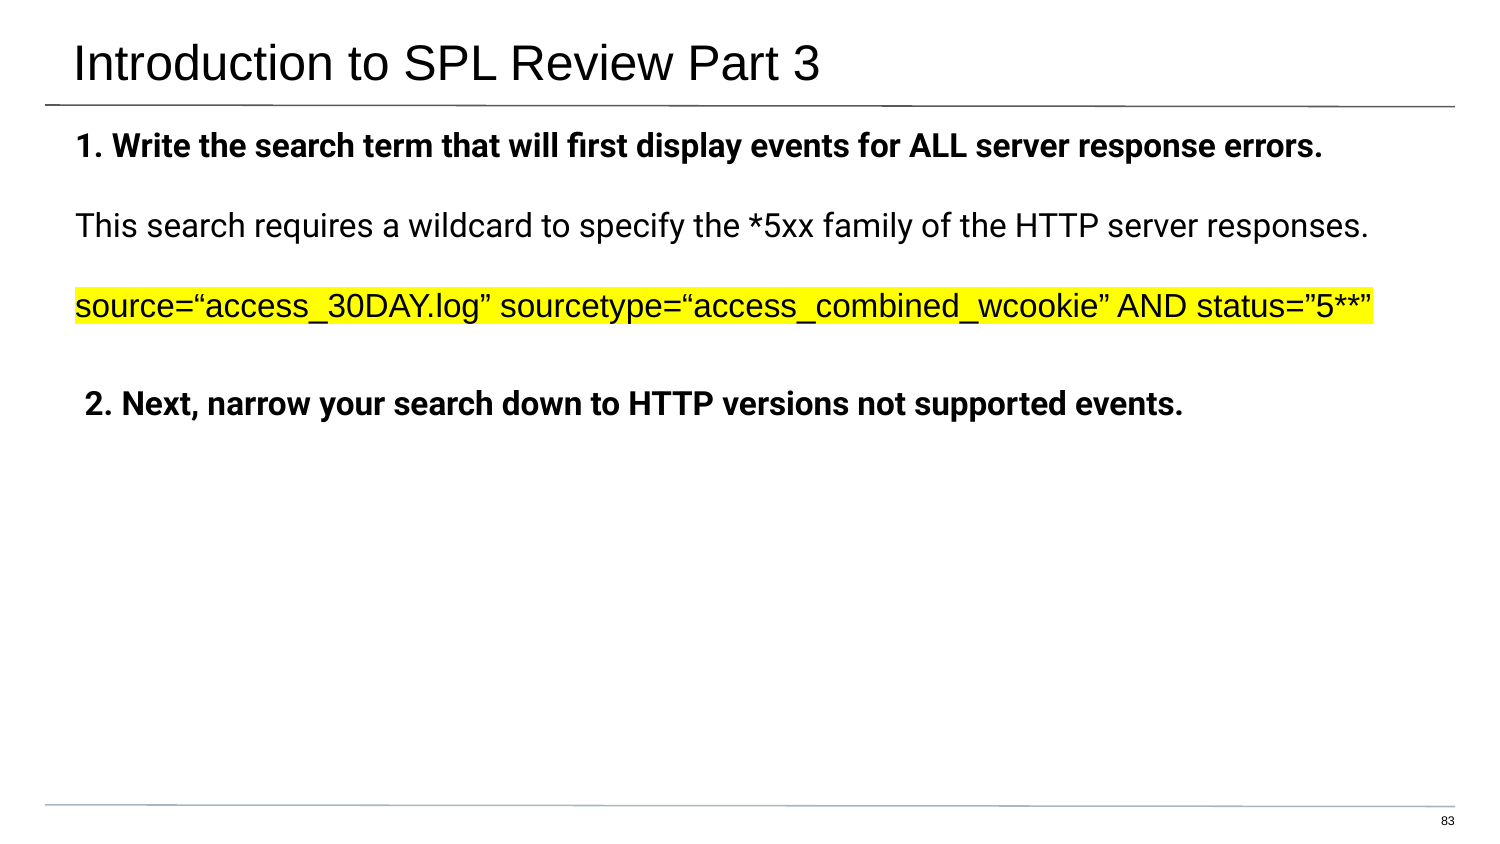

# Introduction to SPL Review Part 3

1. Write the search term that will first display events for ALL server response errors.

This search requires a wildcard to specify the *5xx family of the HTTP server responses.

source=“access_30DAY.log” sourcetype=“access_combined_wcookie” AND status=”5**”
2. Next, narrow your search down to HTTP versions not supported events.

83